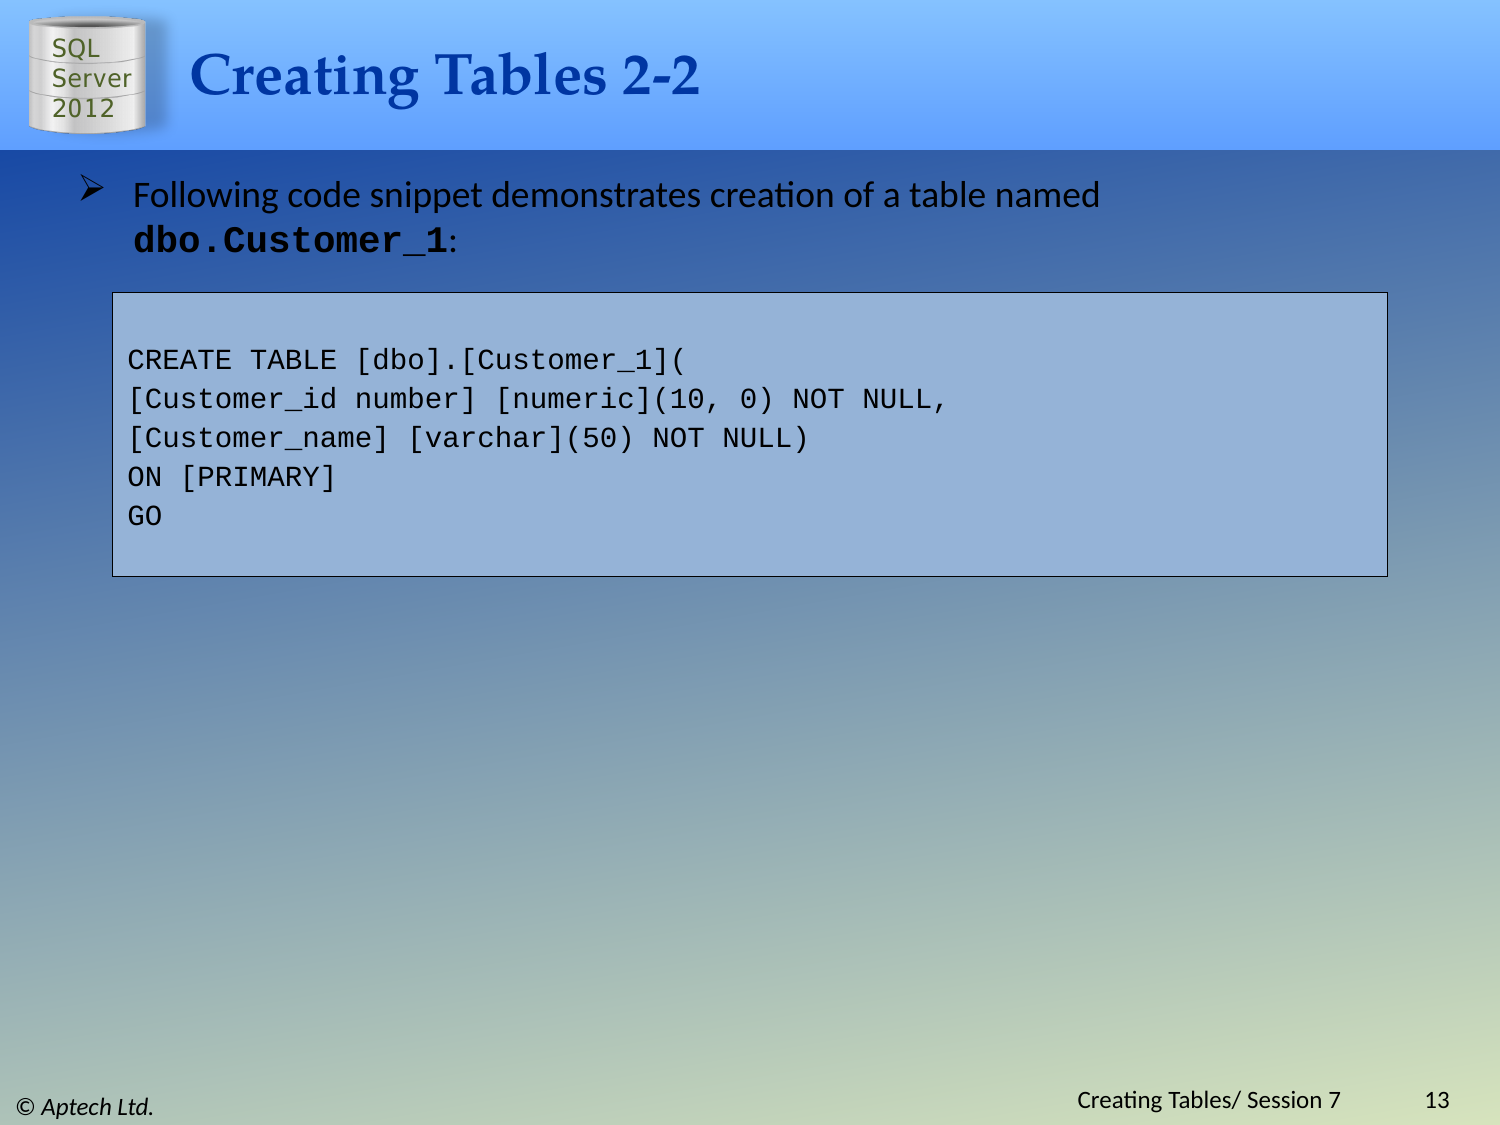

# Creating Tables 2-2
Following code snippet demonstrates creation of a table named dbo.Customer_1:

CREATE TABLE [dbo].[Customer_1](
[Customer_id number] [numeric](10, 0) NOT NULL,
[Customer_name] [varchar](50) NOT NULL)
ON [PRIMARY]
GO

Creating Tables/ Session 7
13